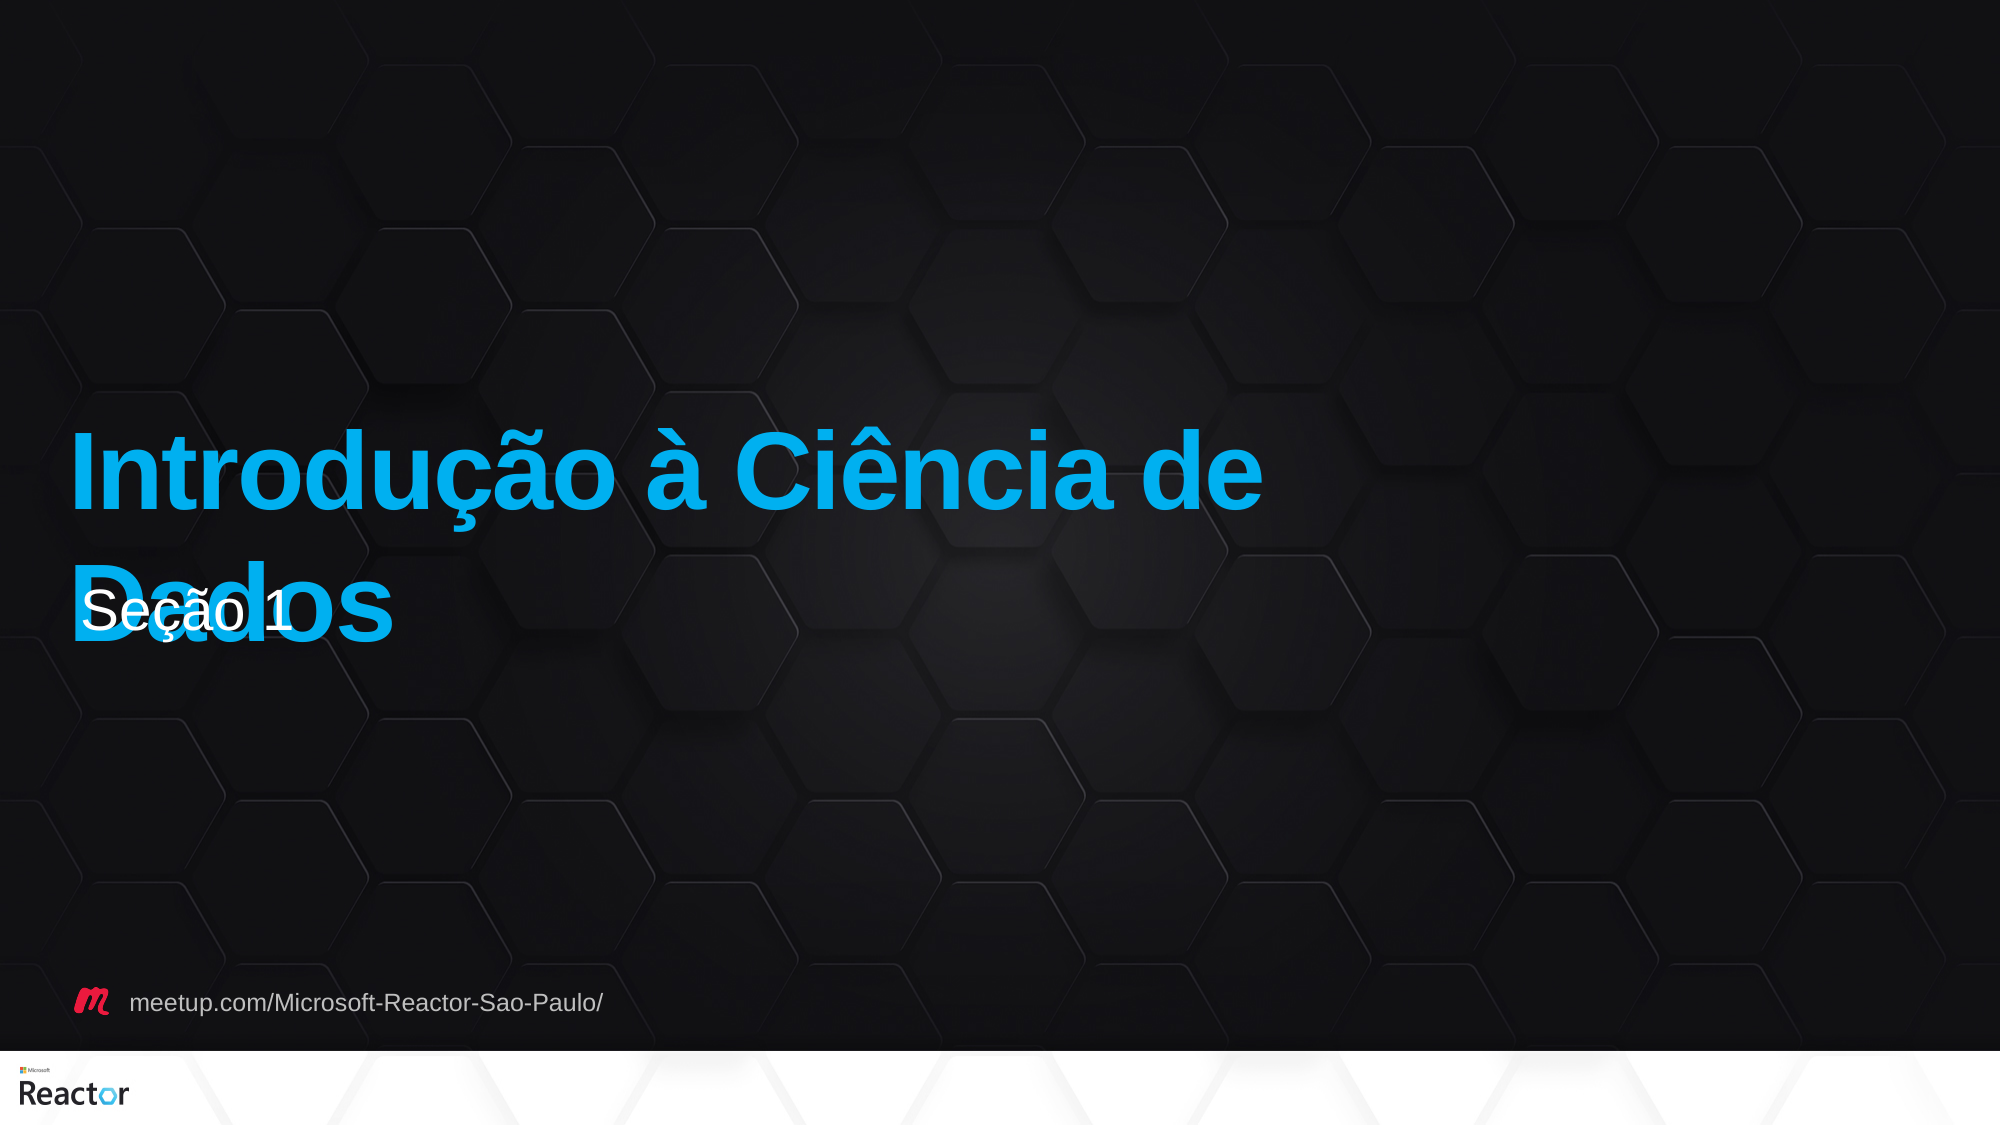

# Introdução à Ciência de Dados
  Seção 1